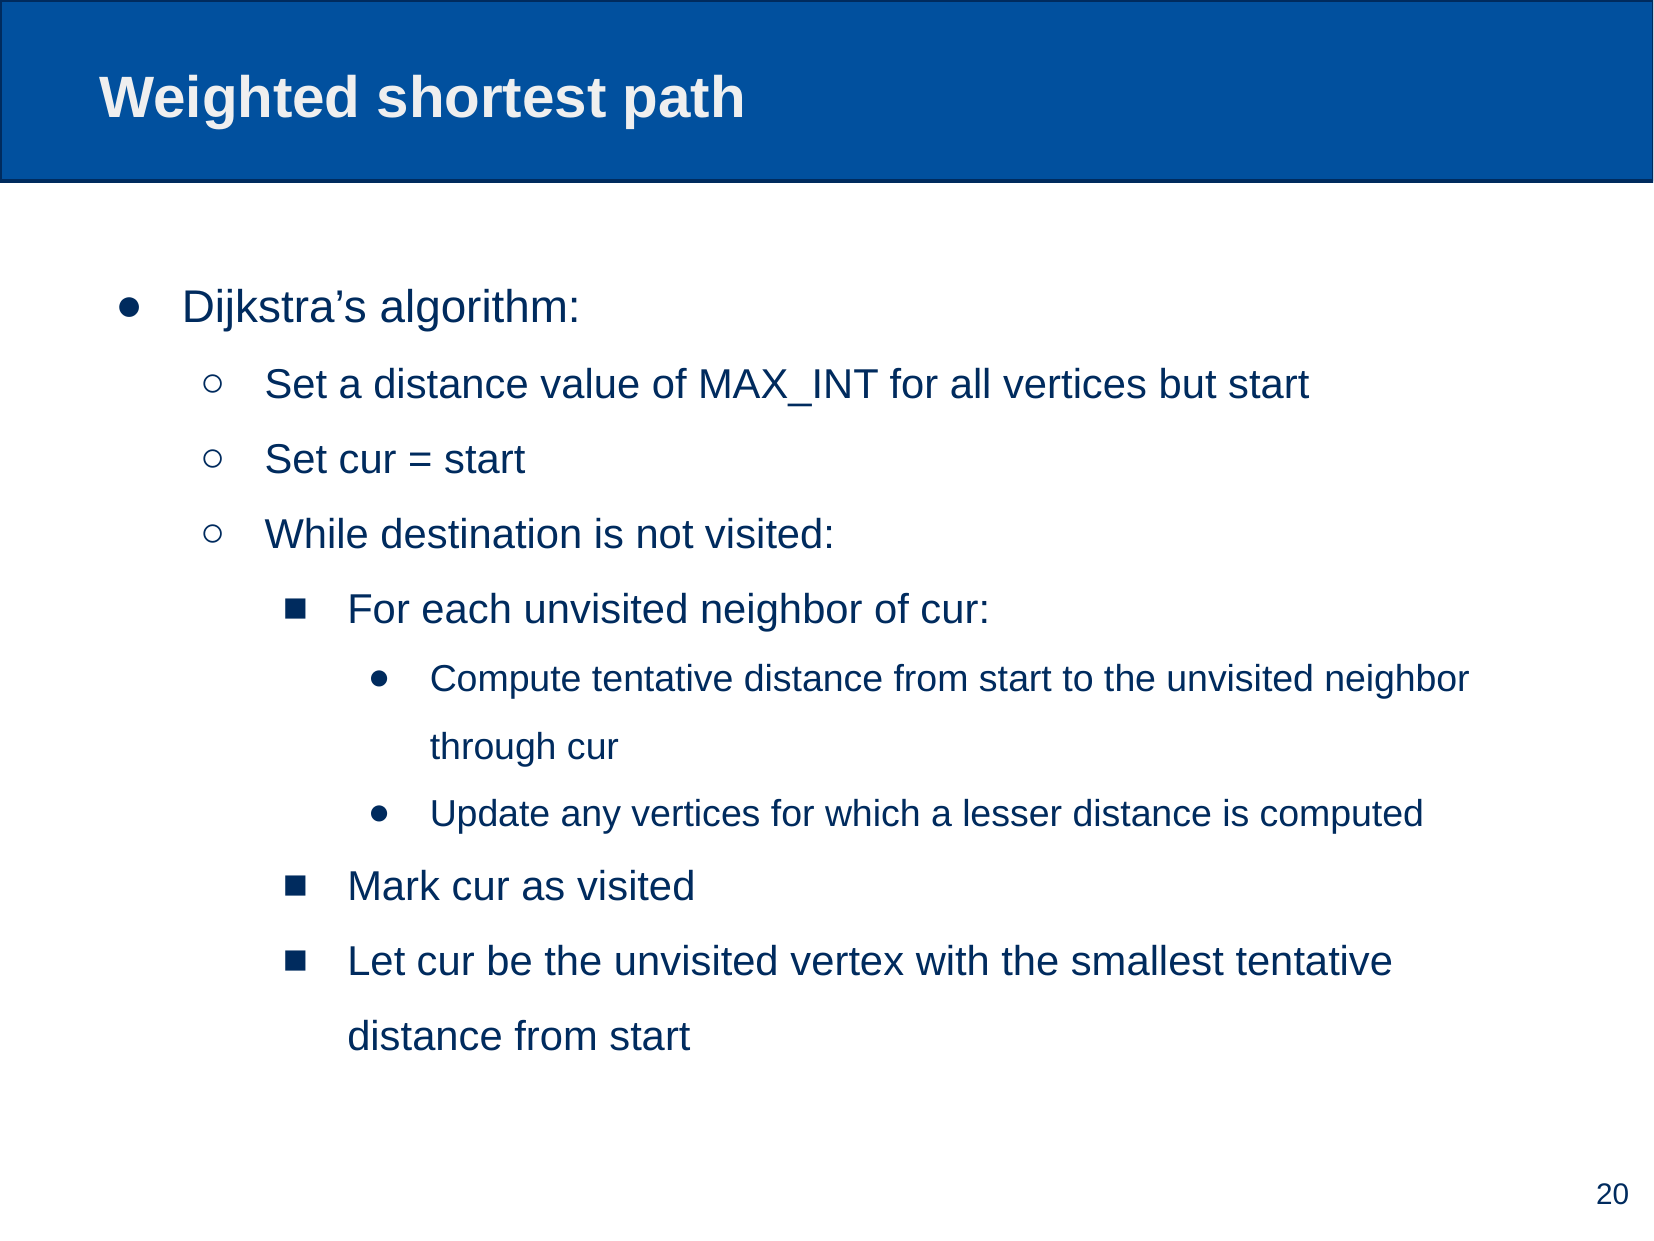

# Weighted shortest path
Dijkstra’s algorithm:
Set a distance value of MAX_INT for all vertices but start
Set cur = start
While destination is not visited:
For each unvisited neighbor of cur:
Compute tentative distance from start to the unvisited neighbor through cur
Update any vertices for which a lesser distance is computed
Mark cur as visited
Let cur be the unvisited vertex with the smallest tentative distance from start
20